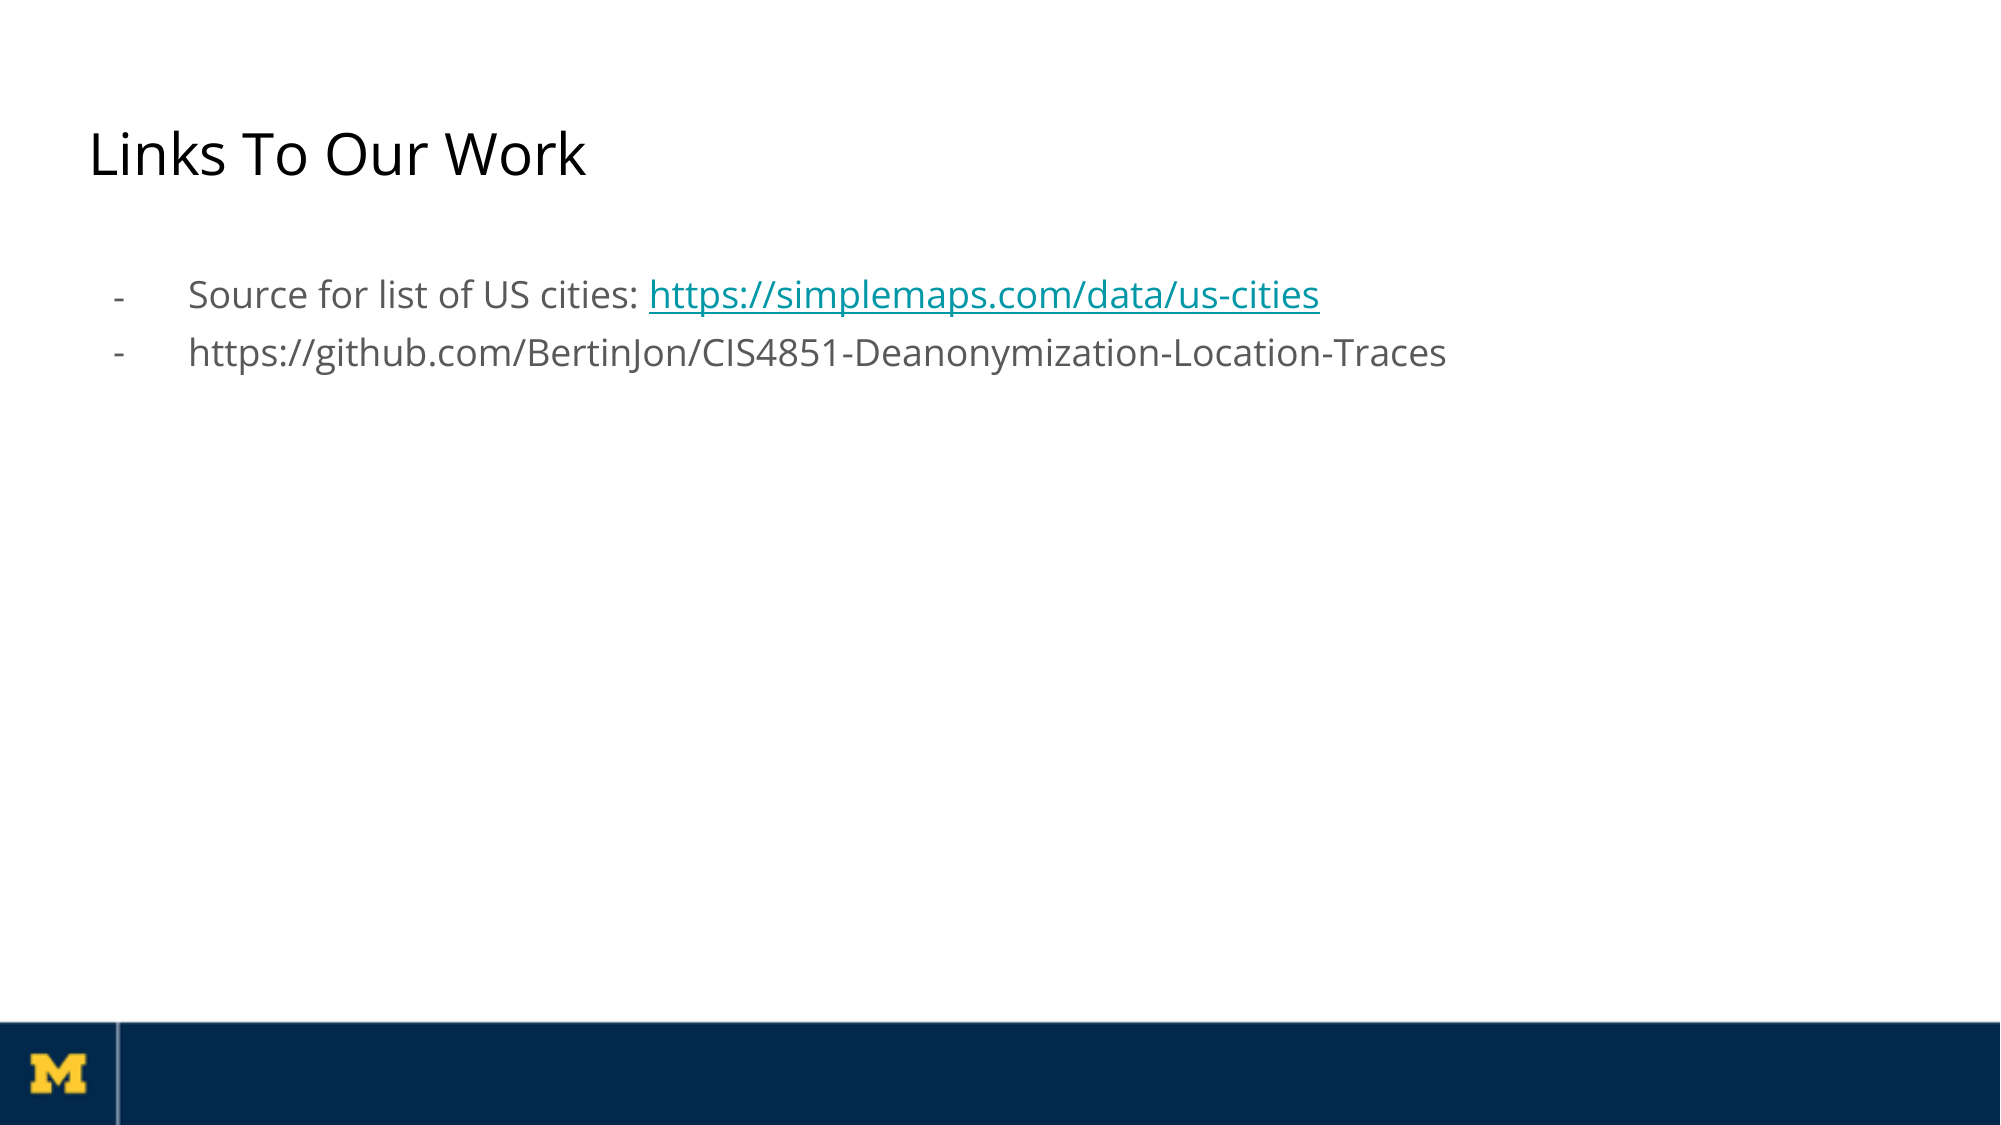

# Links To Our Work
Source for list of US cities: https://simplemaps.com/data/us-cities
https://github.com/BertinJon/CIS4851-Deanonymization-Location-Traces